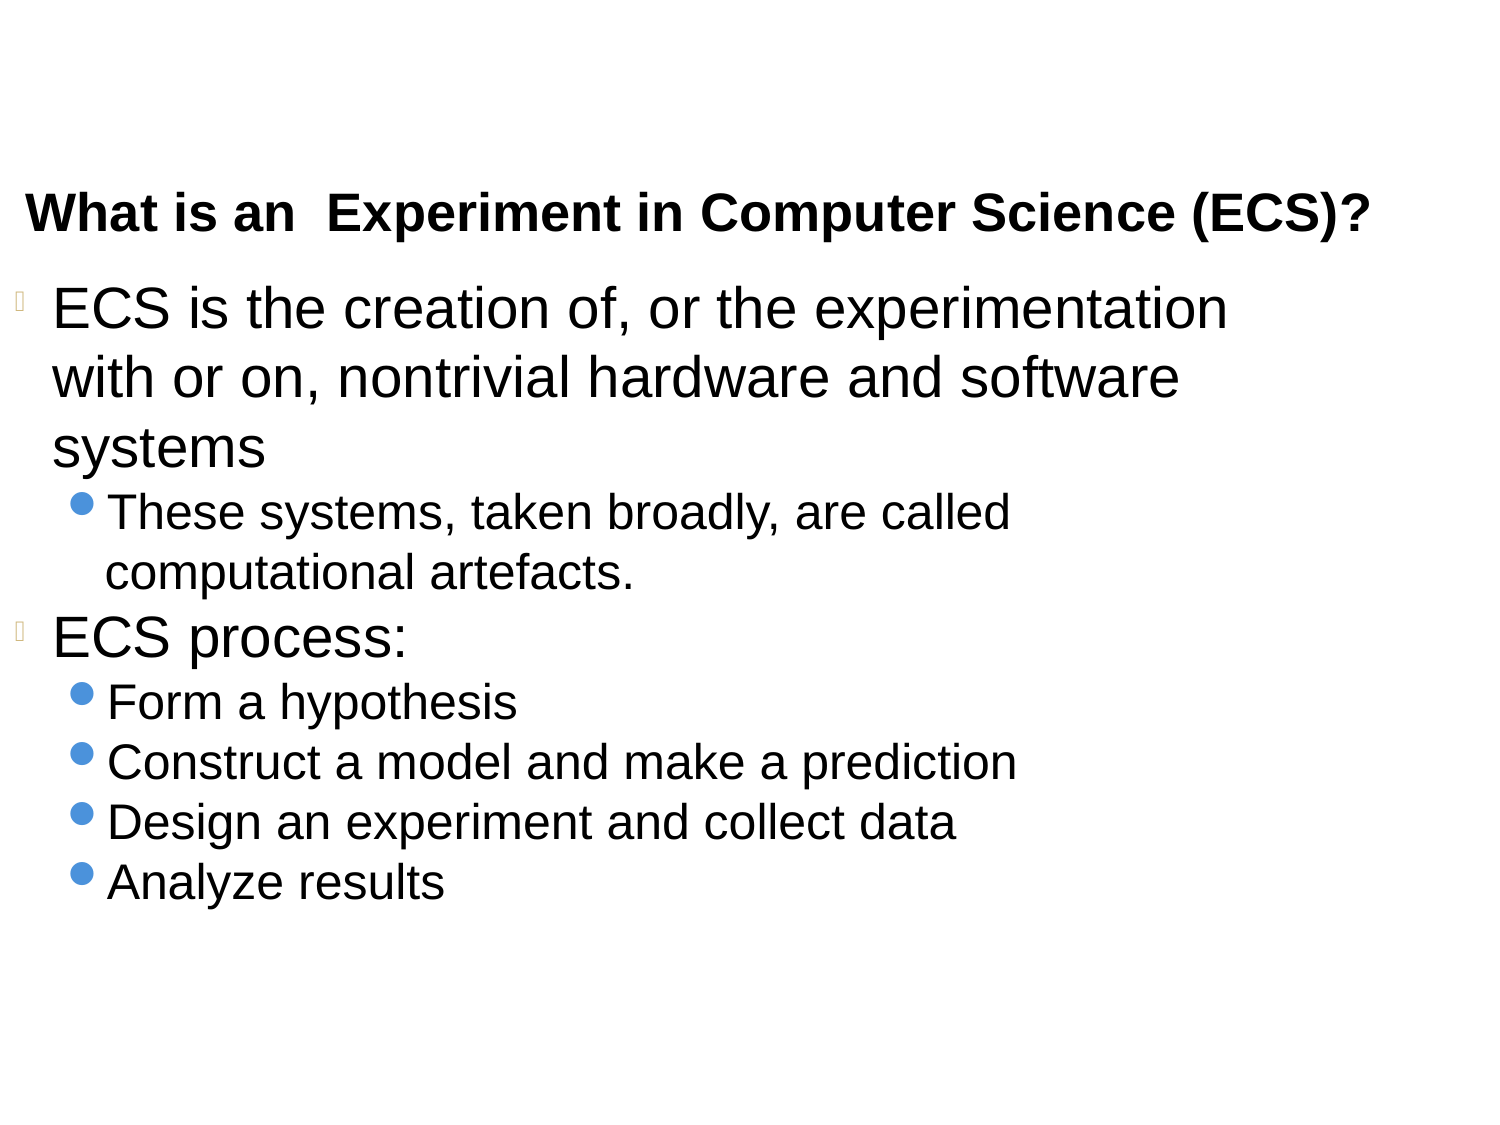

What is an  Experiment in Computer Science (ECS)?
ECS is the creation of, or the experimentation with or on, nontrivial hardware and software systems
These systems, taken broadly, are called computational artefacts.
ECS process:
Form a hypothesis
Construct a model and make a prediction
Design an experiment and collect data
Analyze results